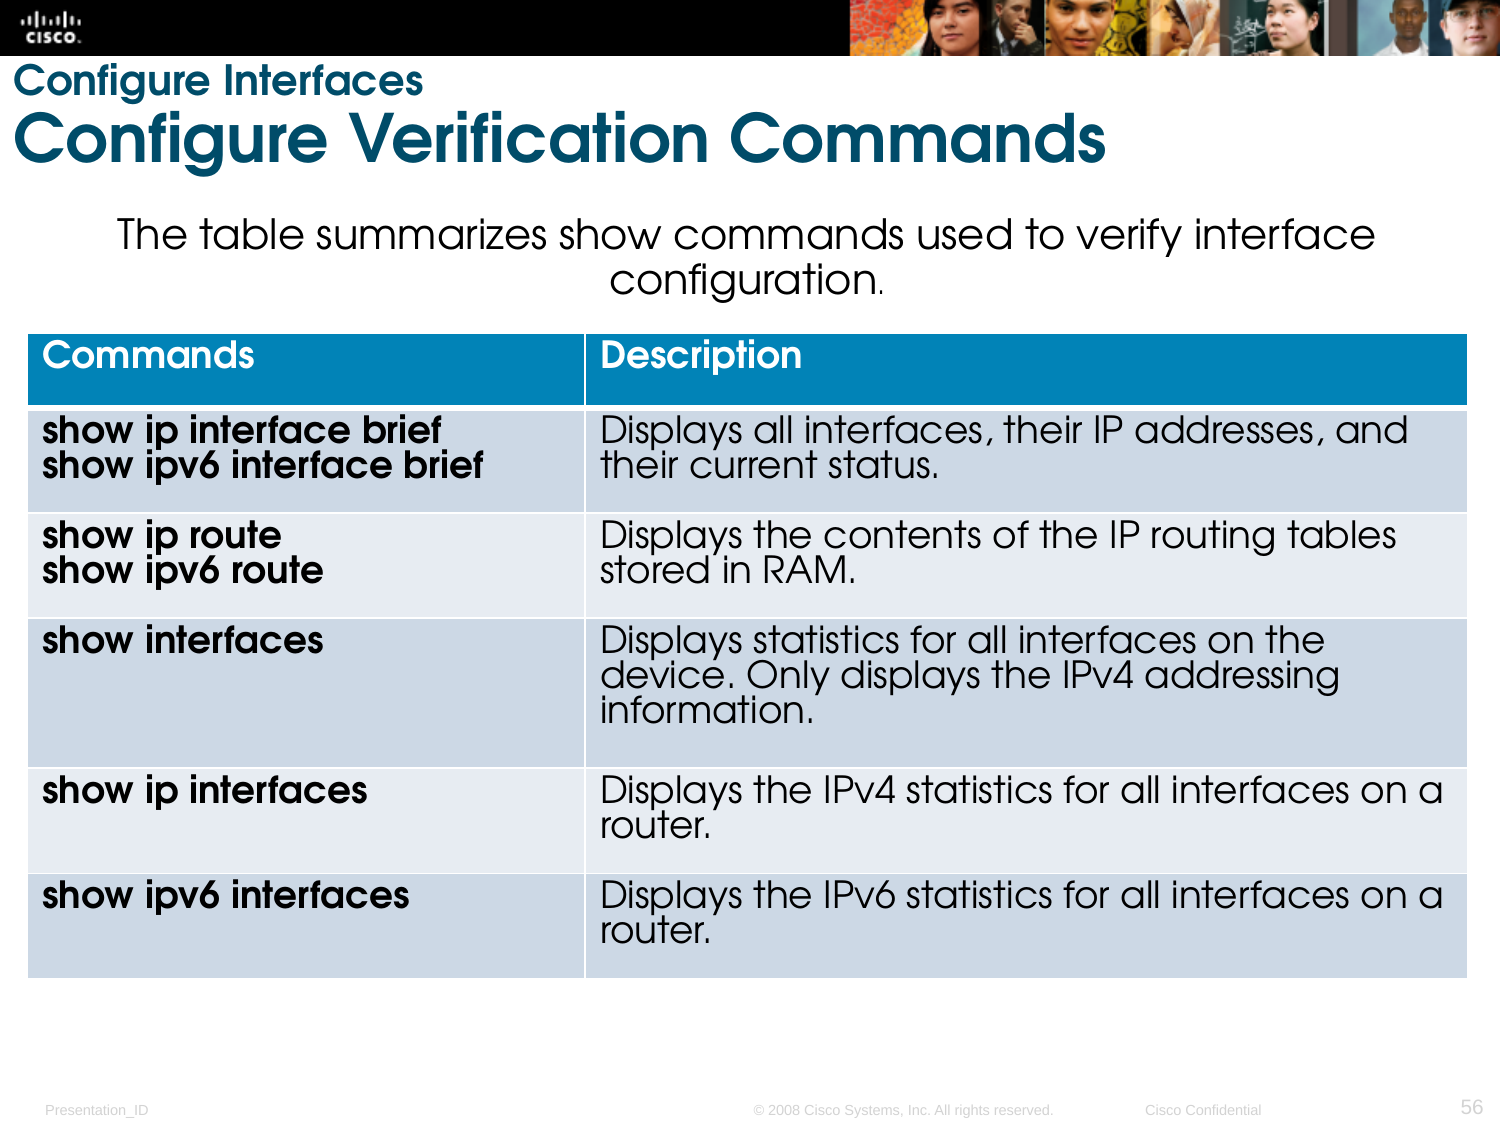

# Configure Interfaces Configure Verification Commands
The table summarizes show commands used to verify interface configuration.
| Commands | Description |
| --- | --- |
| show ip interface brief show ipv6 interface brief | Displays all interfaces, their IP addresses, and their current status. |
| show ip route show ipv6 route | Displays the contents of the IP routing tables stored in RAM. |
| show interfaces | Displays statistics for all interfaces on the device. Only displays the IPv4 addressing information. |
| show ip interfaces | Displays the IPv4 statistics for all interfaces on a router. |
| show ipv6 interfaces | Displays the IPv6 statistics for all interfaces on a router. |